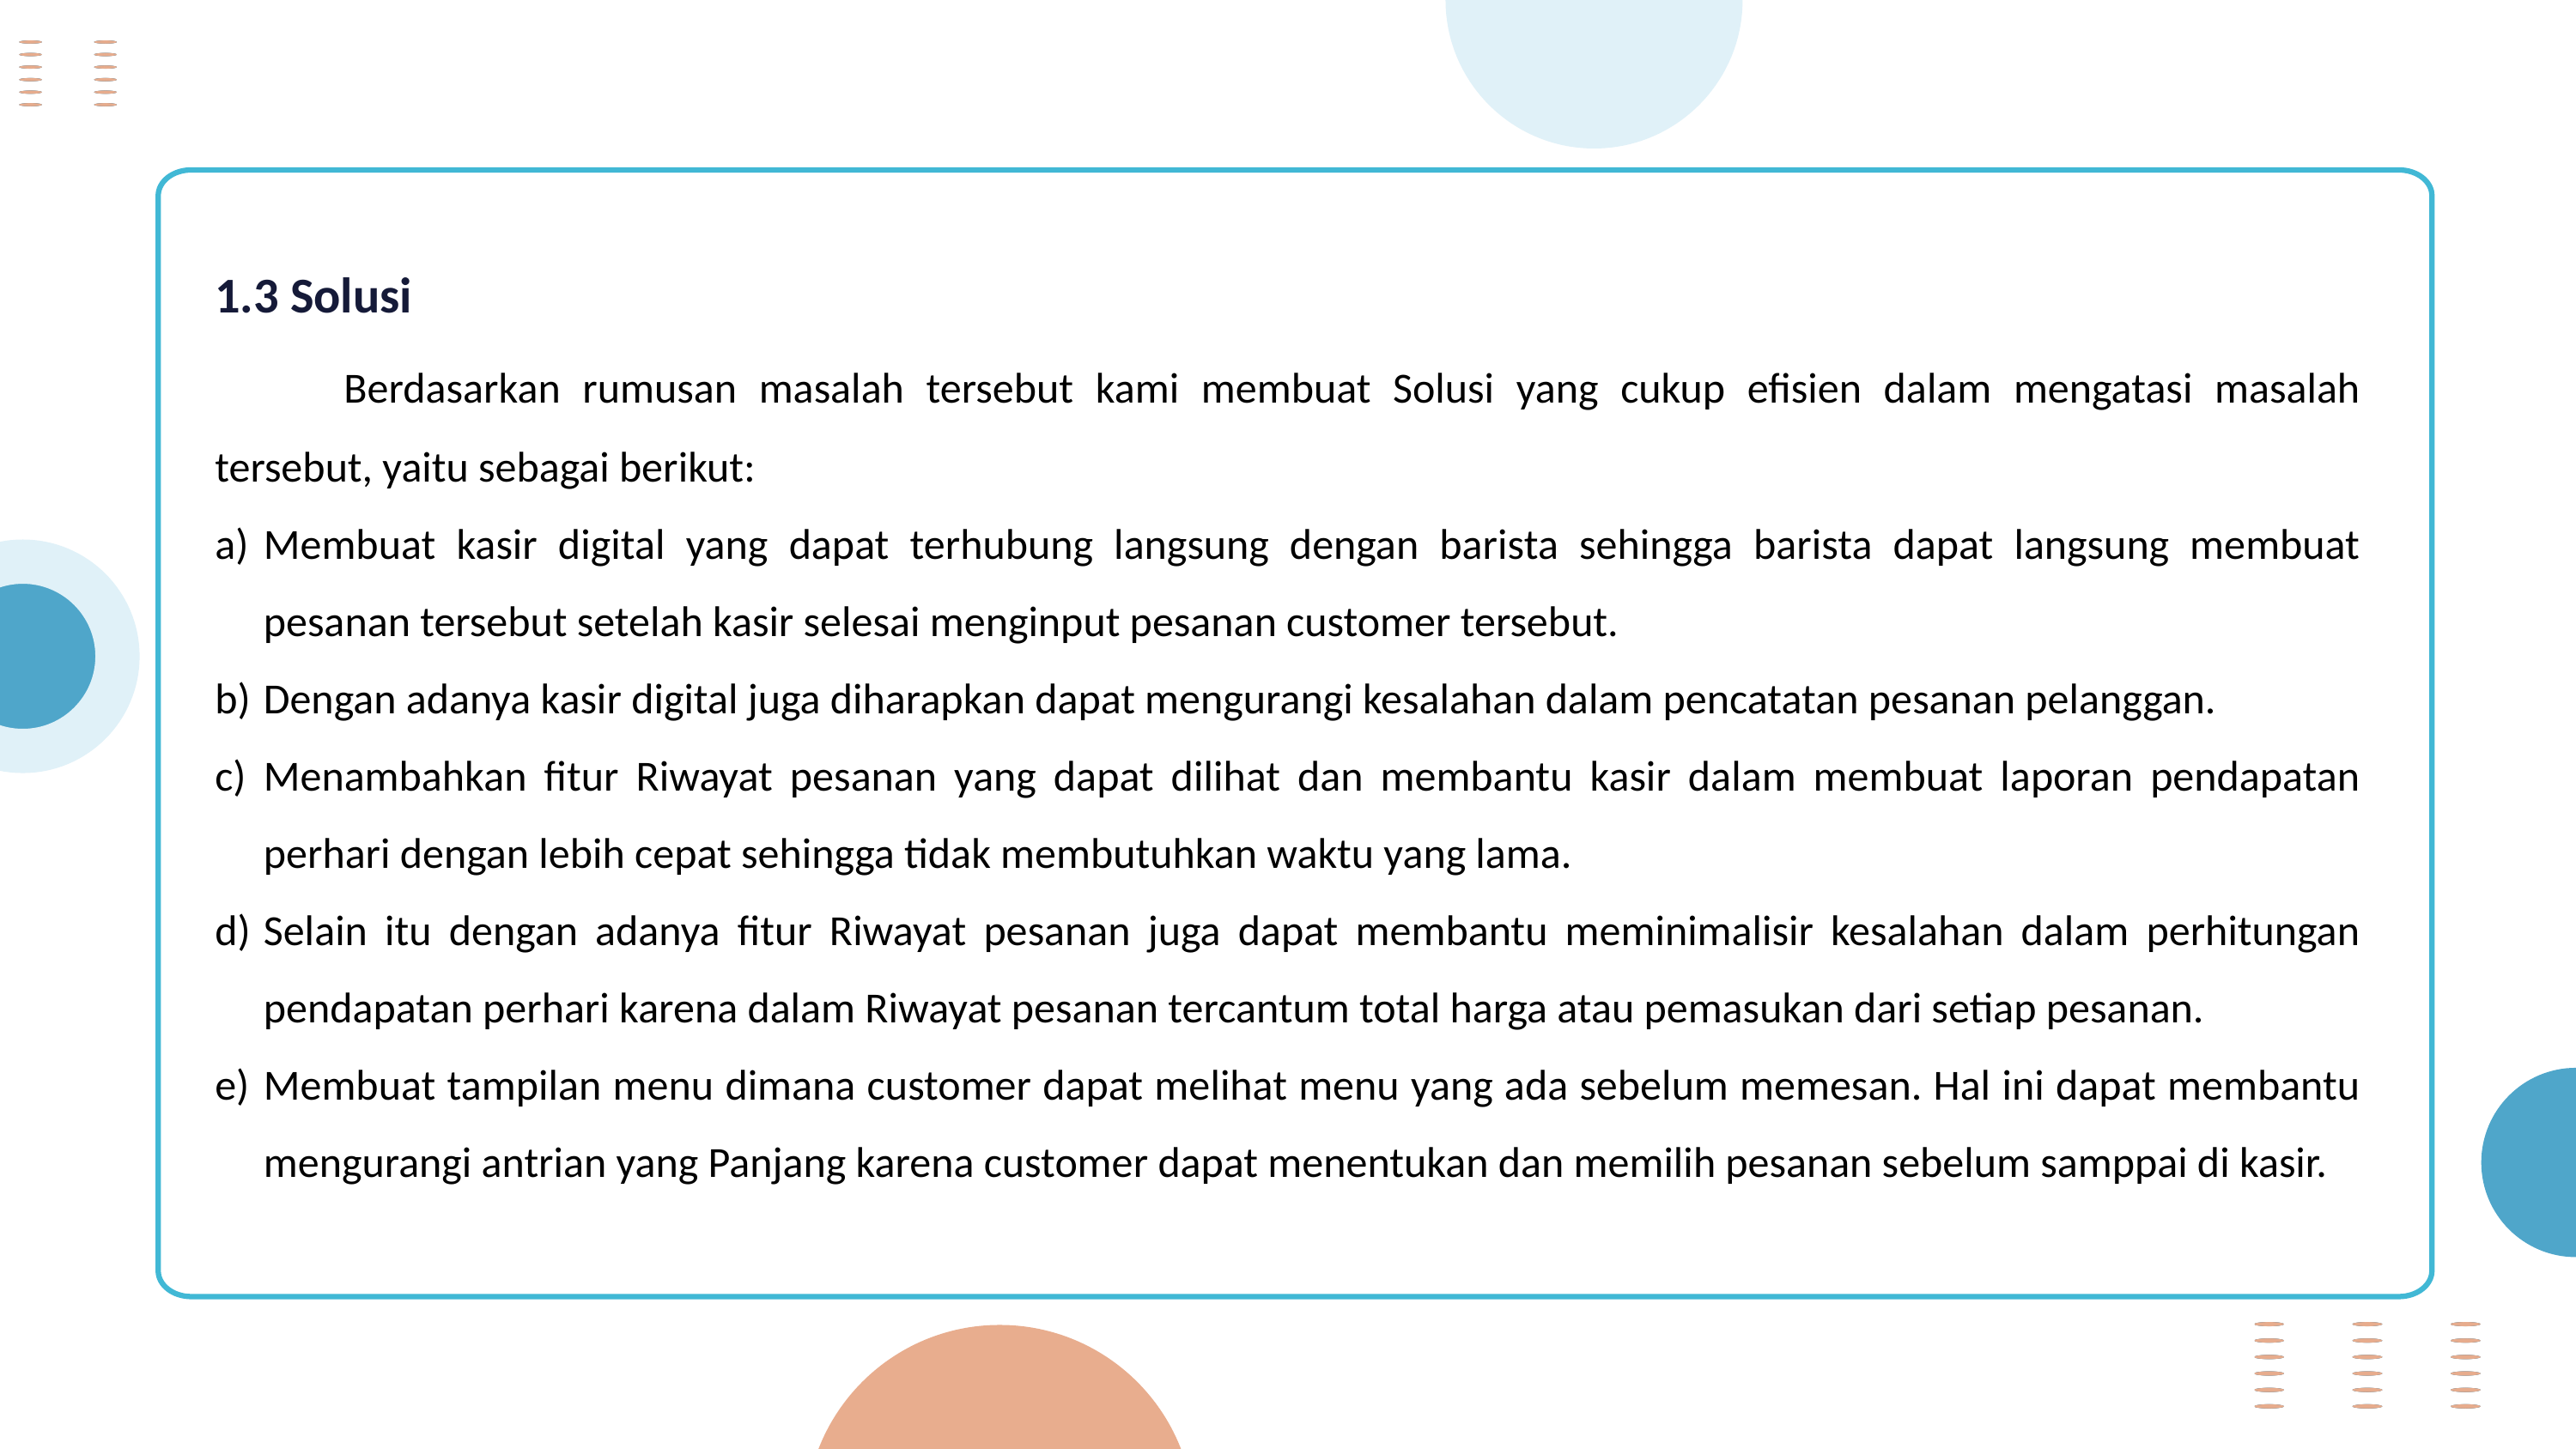

1.3 Solusi
	Berdasarkan rumusan masalah tersebut kami membuat Solusi yang cukup efisien dalam mengatasi masalah tersebut, yaitu sebagai berikut:
Membuat kasir digital yang dapat terhubung langsung dengan barista sehingga barista dapat langsung membuat pesanan tersebut setelah kasir selesai menginput pesanan customer tersebut.
Dengan adanya kasir digital juga diharapkan dapat mengurangi kesalahan dalam pencatatan pesanan pelanggan.
Menambahkan fitur Riwayat pesanan yang dapat dilihat dan membantu kasir dalam membuat laporan pendapatan perhari dengan lebih cepat sehingga tidak membutuhkan waktu yang lama.
Selain itu dengan adanya fitur Riwayat pesanan juga dapat membantu meminimalisir kesalahan dalam perhitungan pendapatan perhari karena dalam Riwayat pesanan tercantum total harga atau pemasukan dari setiap pesanan.
Membuat tampilan menu dimana customer dapat melihat menu yang ada sebelum memesan. Hal ini dapat membantu mengurangi antrian yang Panjang karena customer dapat menentukan dan memilih pesanan sebelum samppai di kasir.